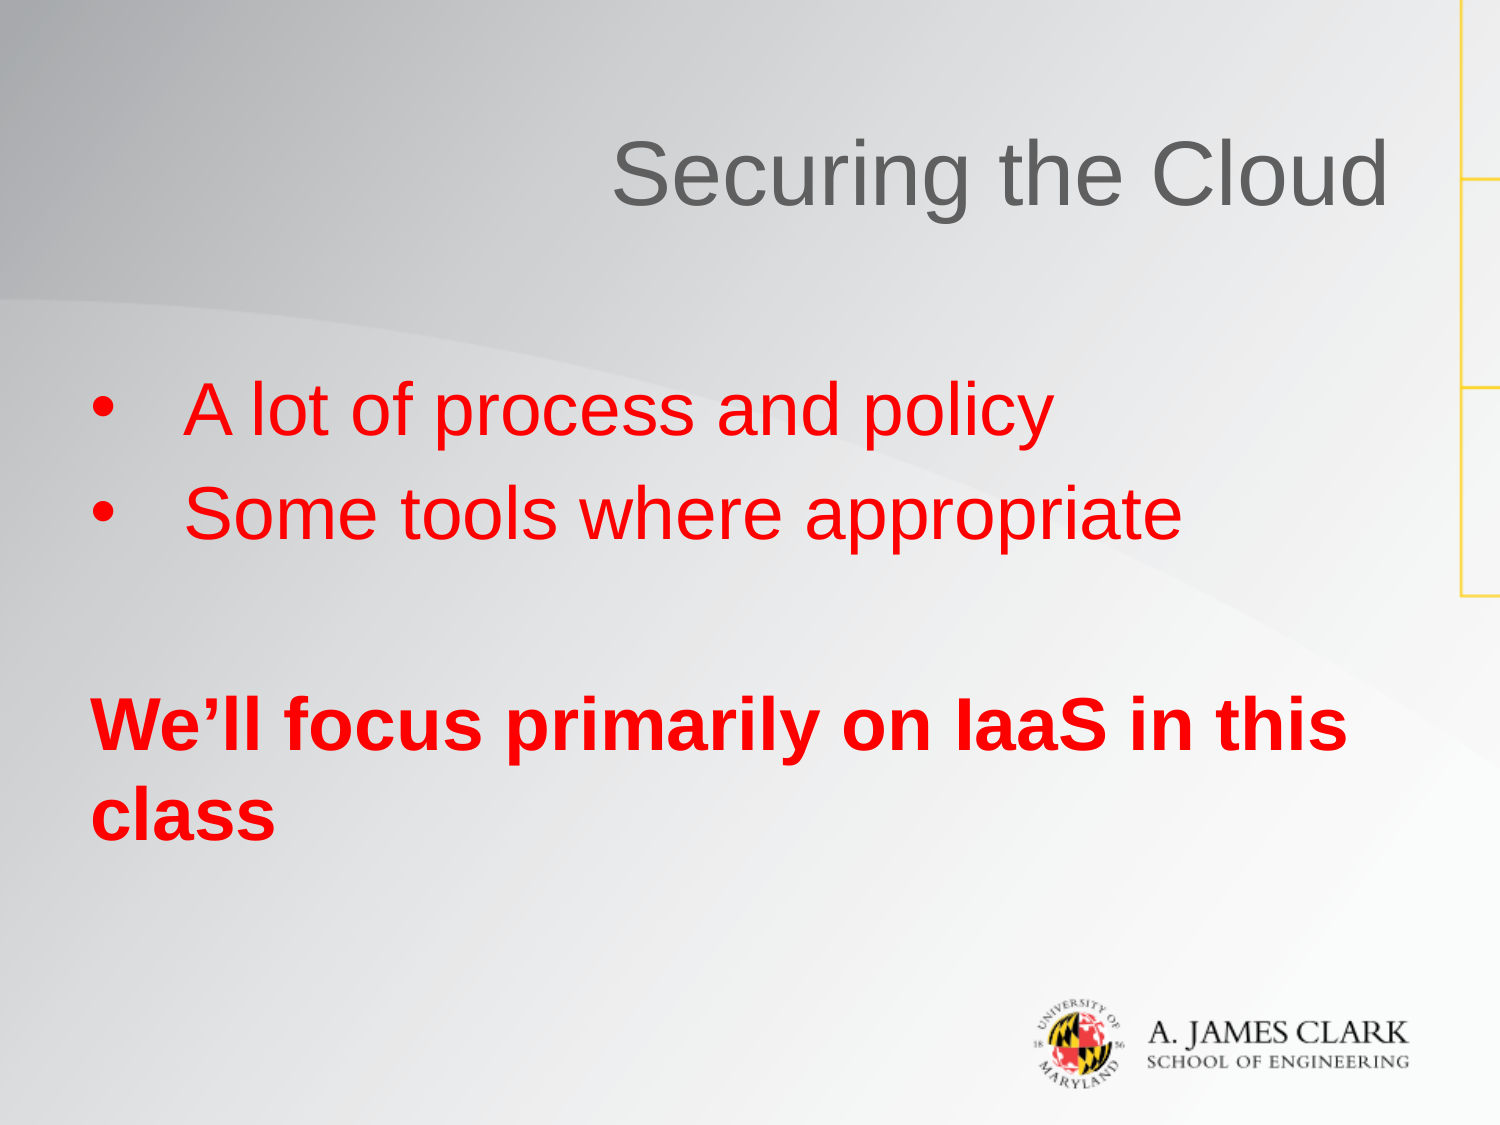

# Securing the Cloud
A lot of process and policy
Some tools where appropriate

We’ll focus primarily on IaaS in this class